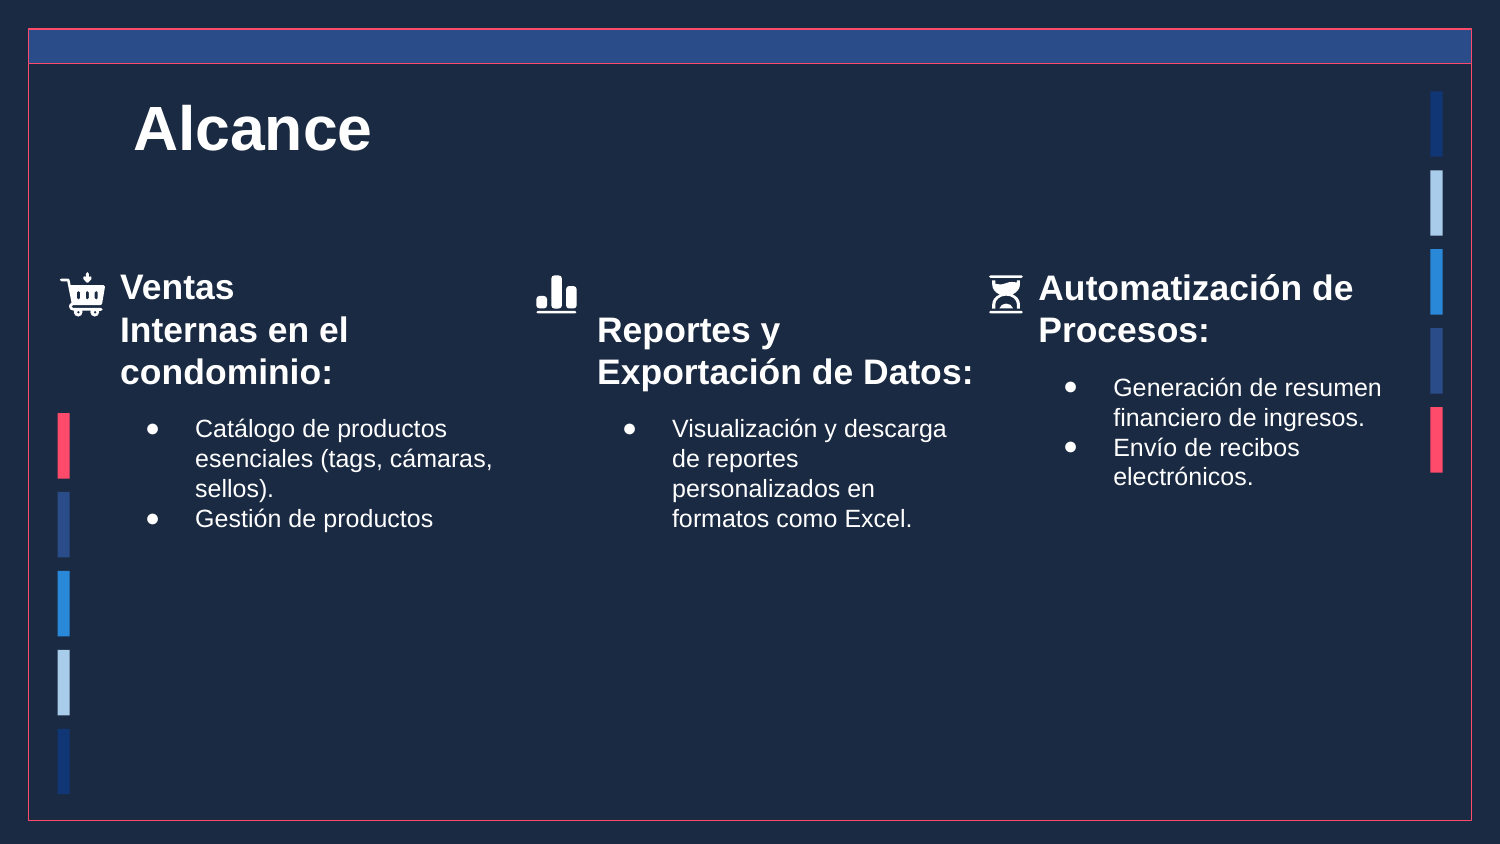

# Alcance

Automatización de Procesos:
Ventas
Internas en el condominio:
Reportes y Exportación de Datos:
Generación de resumen financiero de ingresos.
Envío de recibos electrónicos.

Catálogo de productos esenciales (tags, cámaras, sellos).
Gestión de productos

Visualización y descarga de reportes personalizados en formatos como Excel.